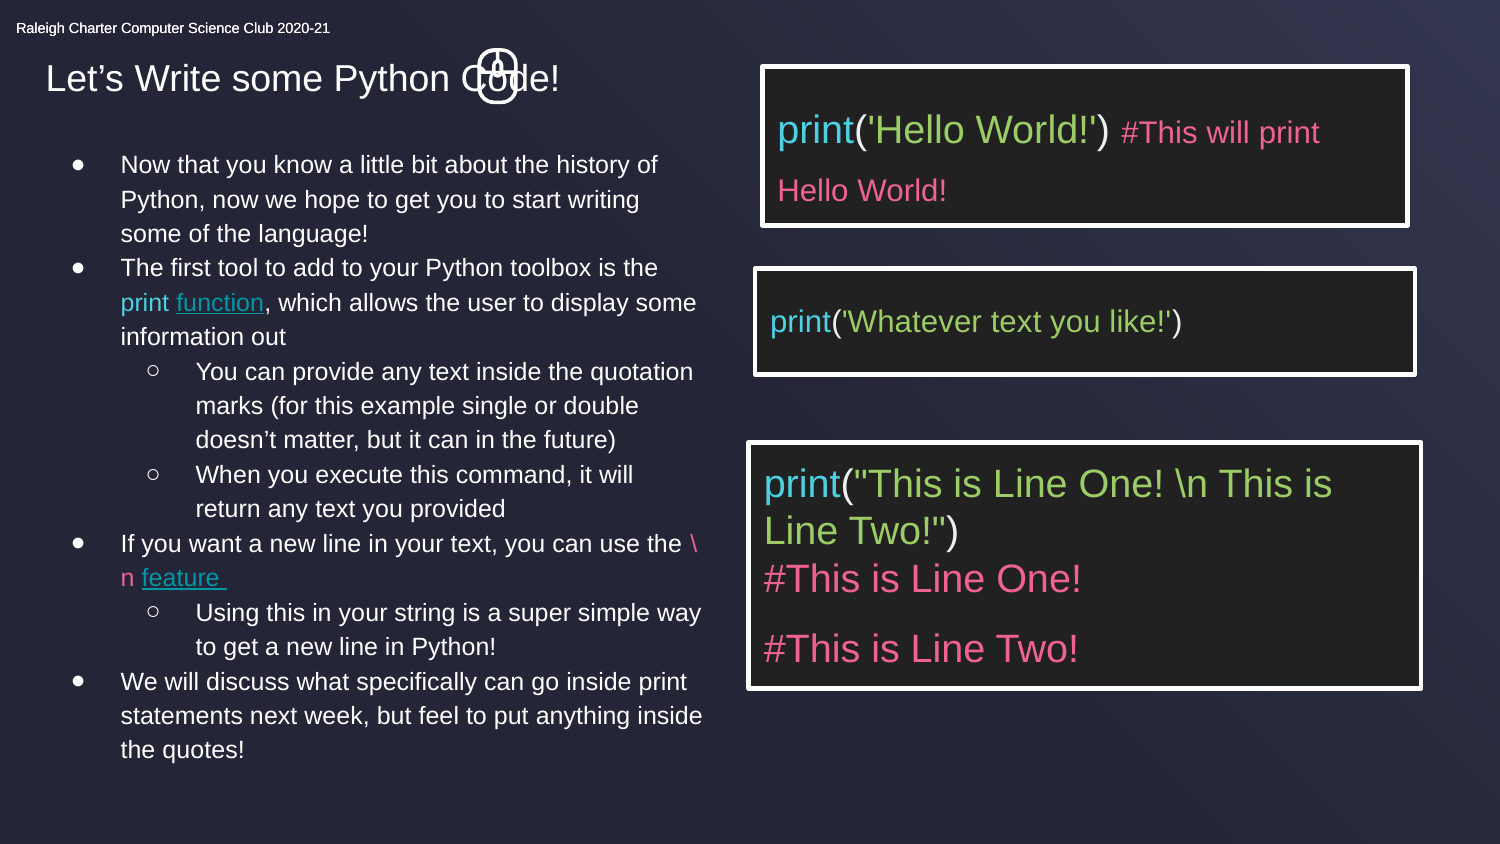

Let’s Write some Python Code!

print('Hello World!') #This will print Hello World!
Now that you know a little bit about the history of Python, now we hope to get you to start writing some of the language!
The first tool to add to your Python toolbox is the print function, which allows the user to display some information out
You can provide any text inside the quotation marks (for this example single or double doesn’t matter, but it can in the future)
When you execute this command, it will return any text you provided
If you want a new line in your text, you can use the \n feature
Using this in your string is a super simple way to get a new line in Python!
We will discuss what specifically can go inside print statements next week, but feel to put anything inside the quotes!
print('Whatever text you like!')
print("This is Line One! \n This is Line Two!")
#This is Line One!
#This is Line Two!